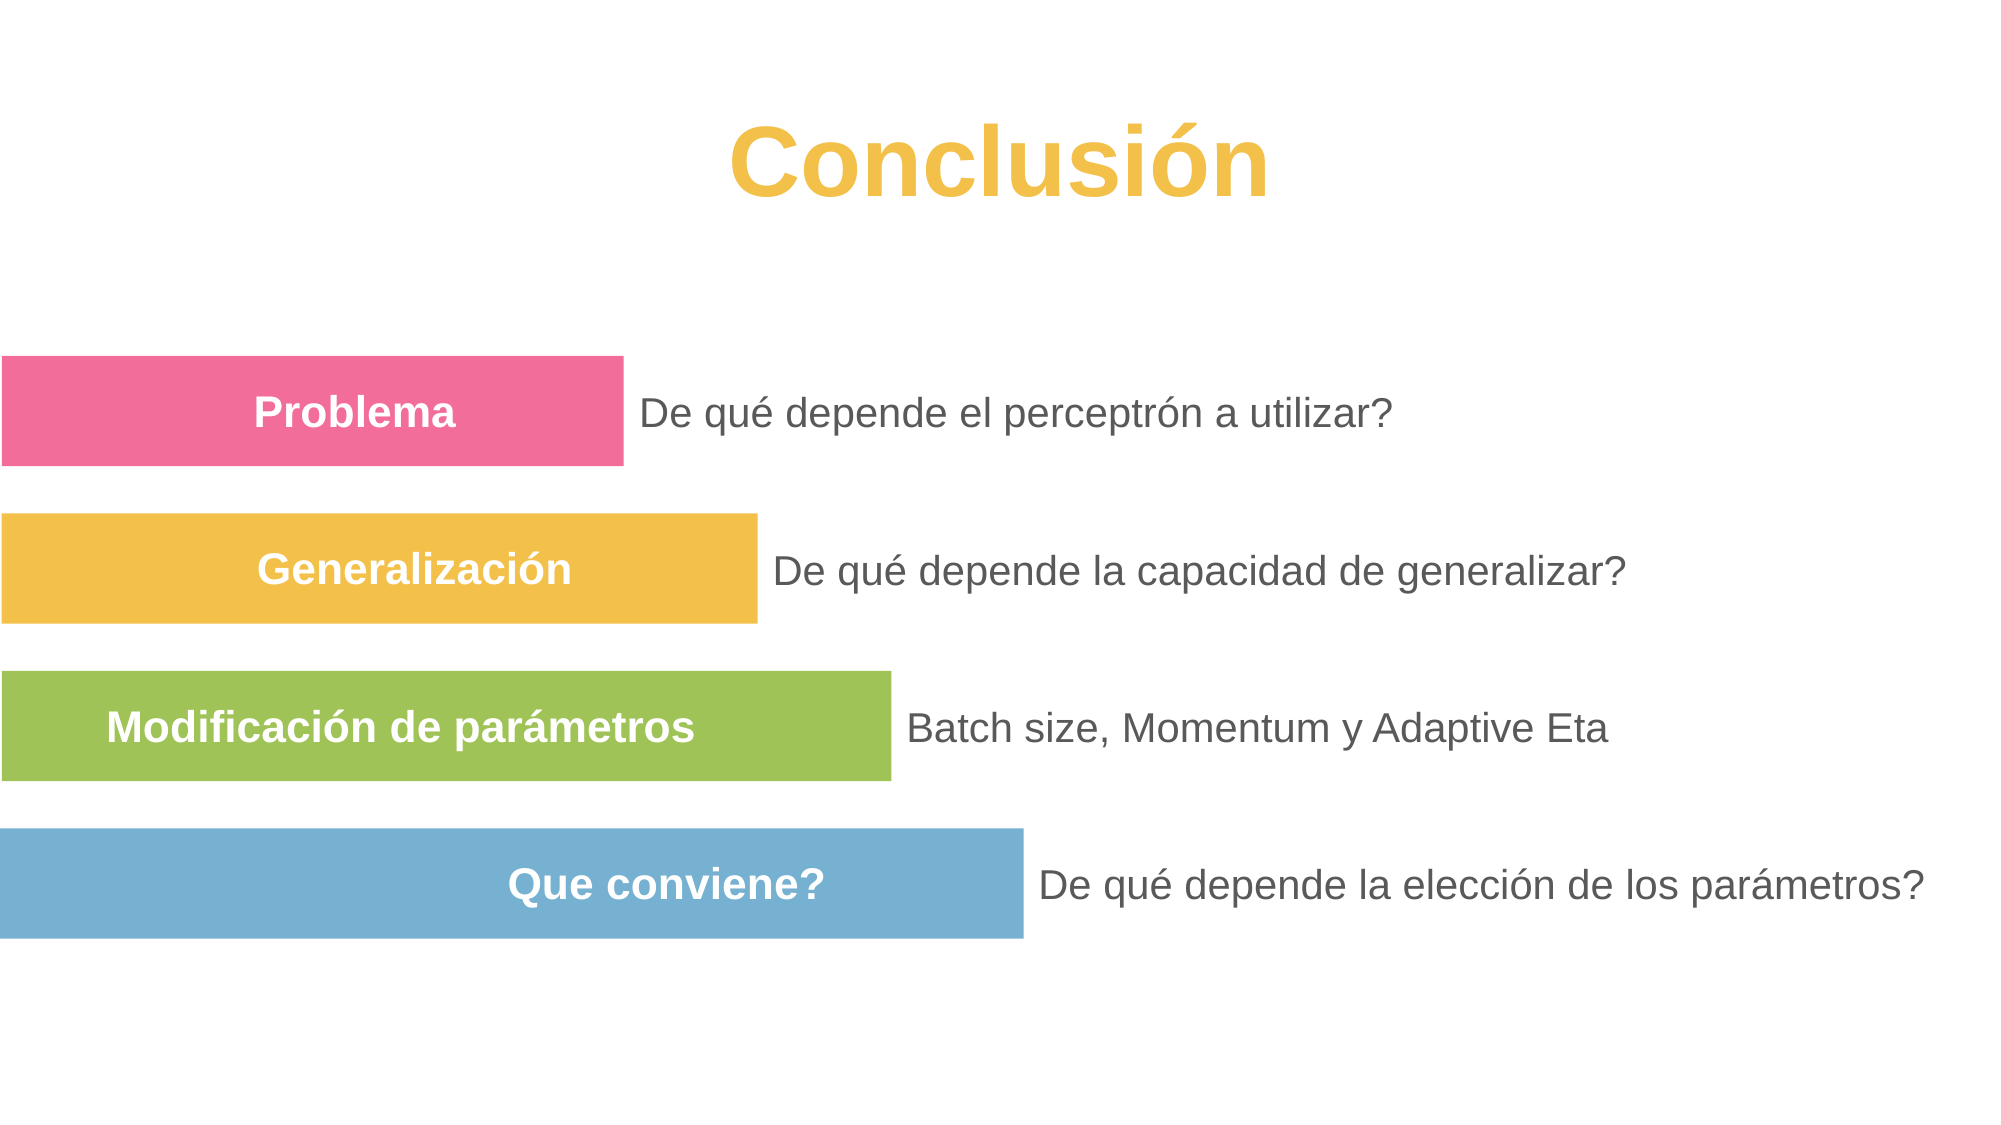

# Conclusión

Problema
De qué depende el perceptrón a utilizar?

Generalización
De qué depende la capacidad de generalizar?

Modificación de parámetros
Batch size, Momentum y Adaptive Eta

Que conviene?
De qué depende la elección de los parámetros?